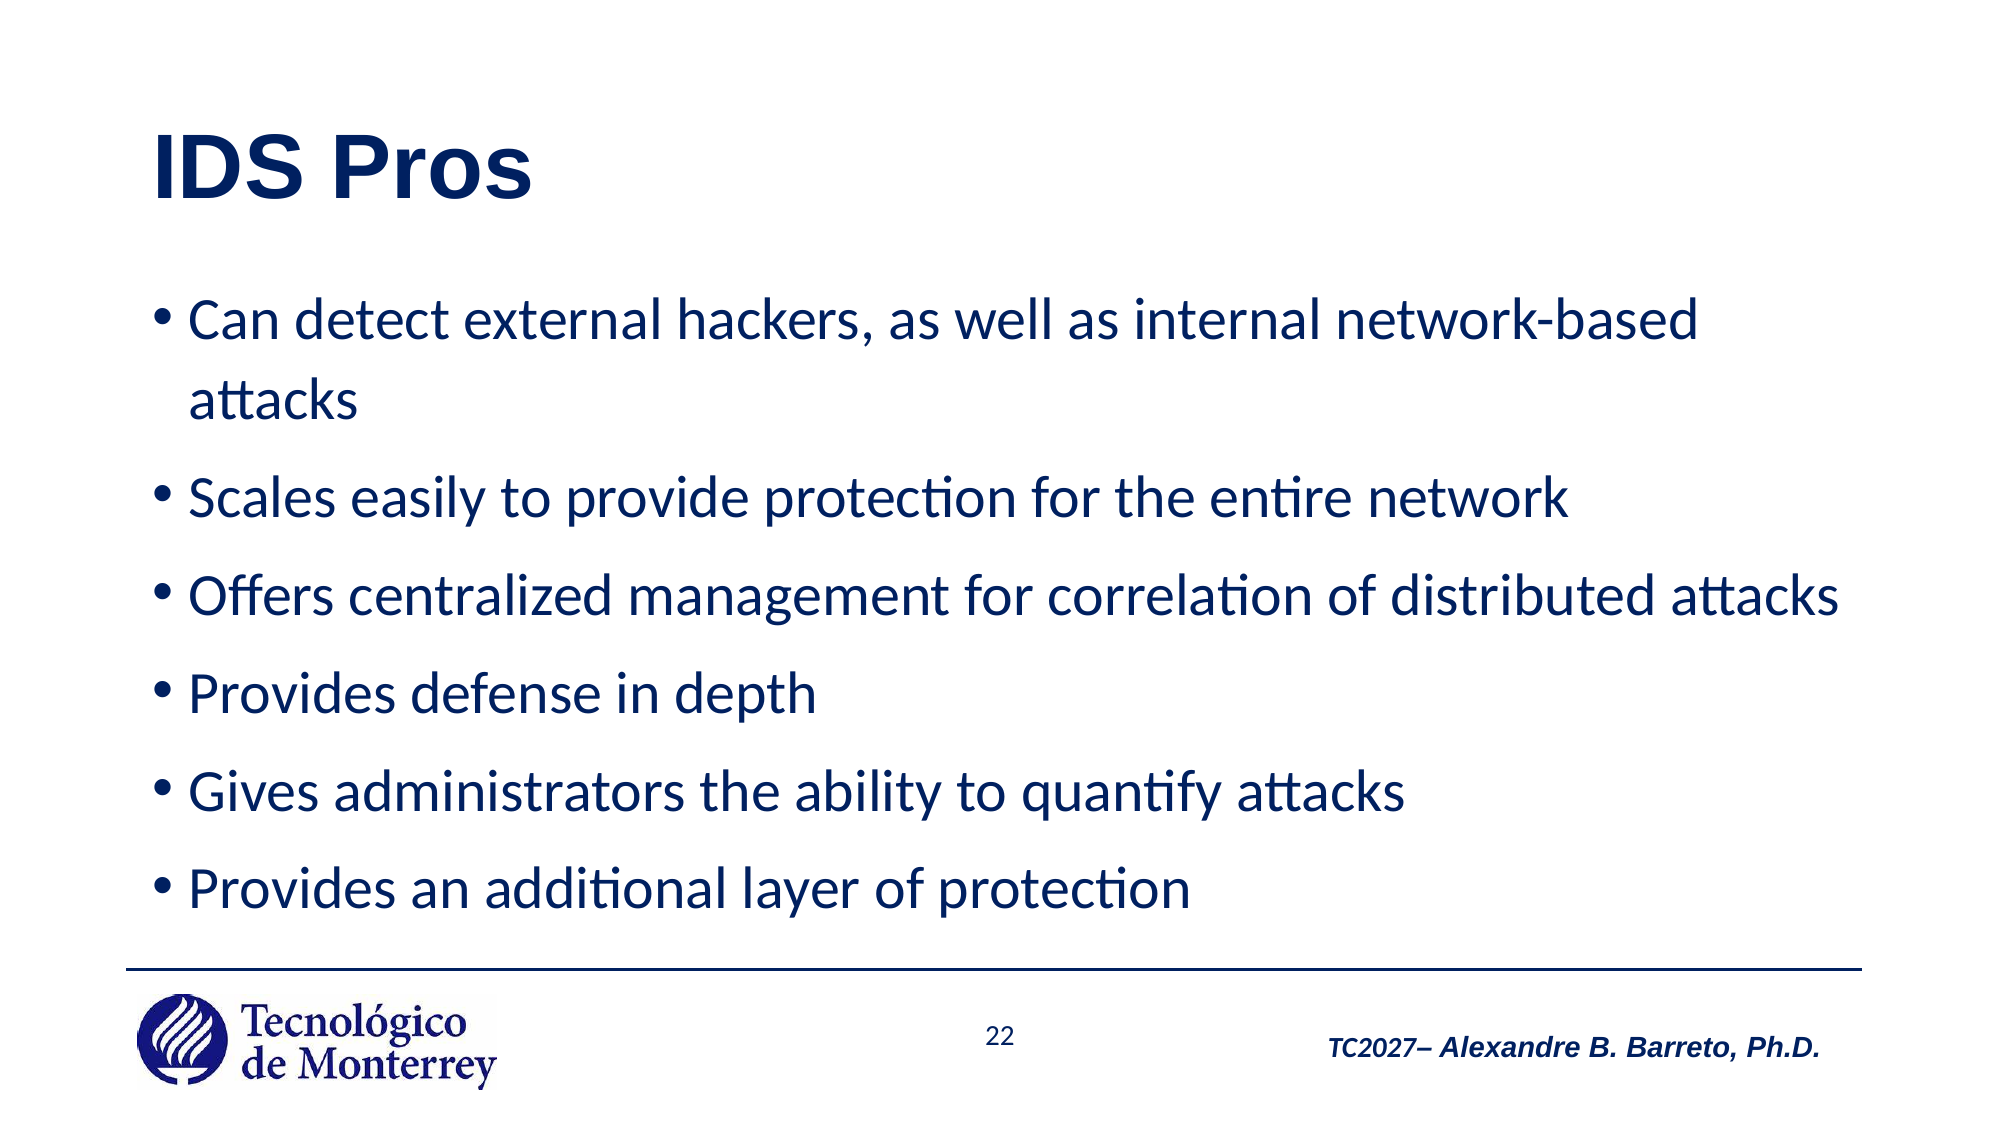

# IDS Pros
Can detect external hackers, as well as internal network-based attacks
Scales easily to provide protection for the entire network
Offers centralized management for correlation of distributed attacks
Provides defense in depth
Gives administrators the ability to quantify attacks
Provides an additional layer of protection